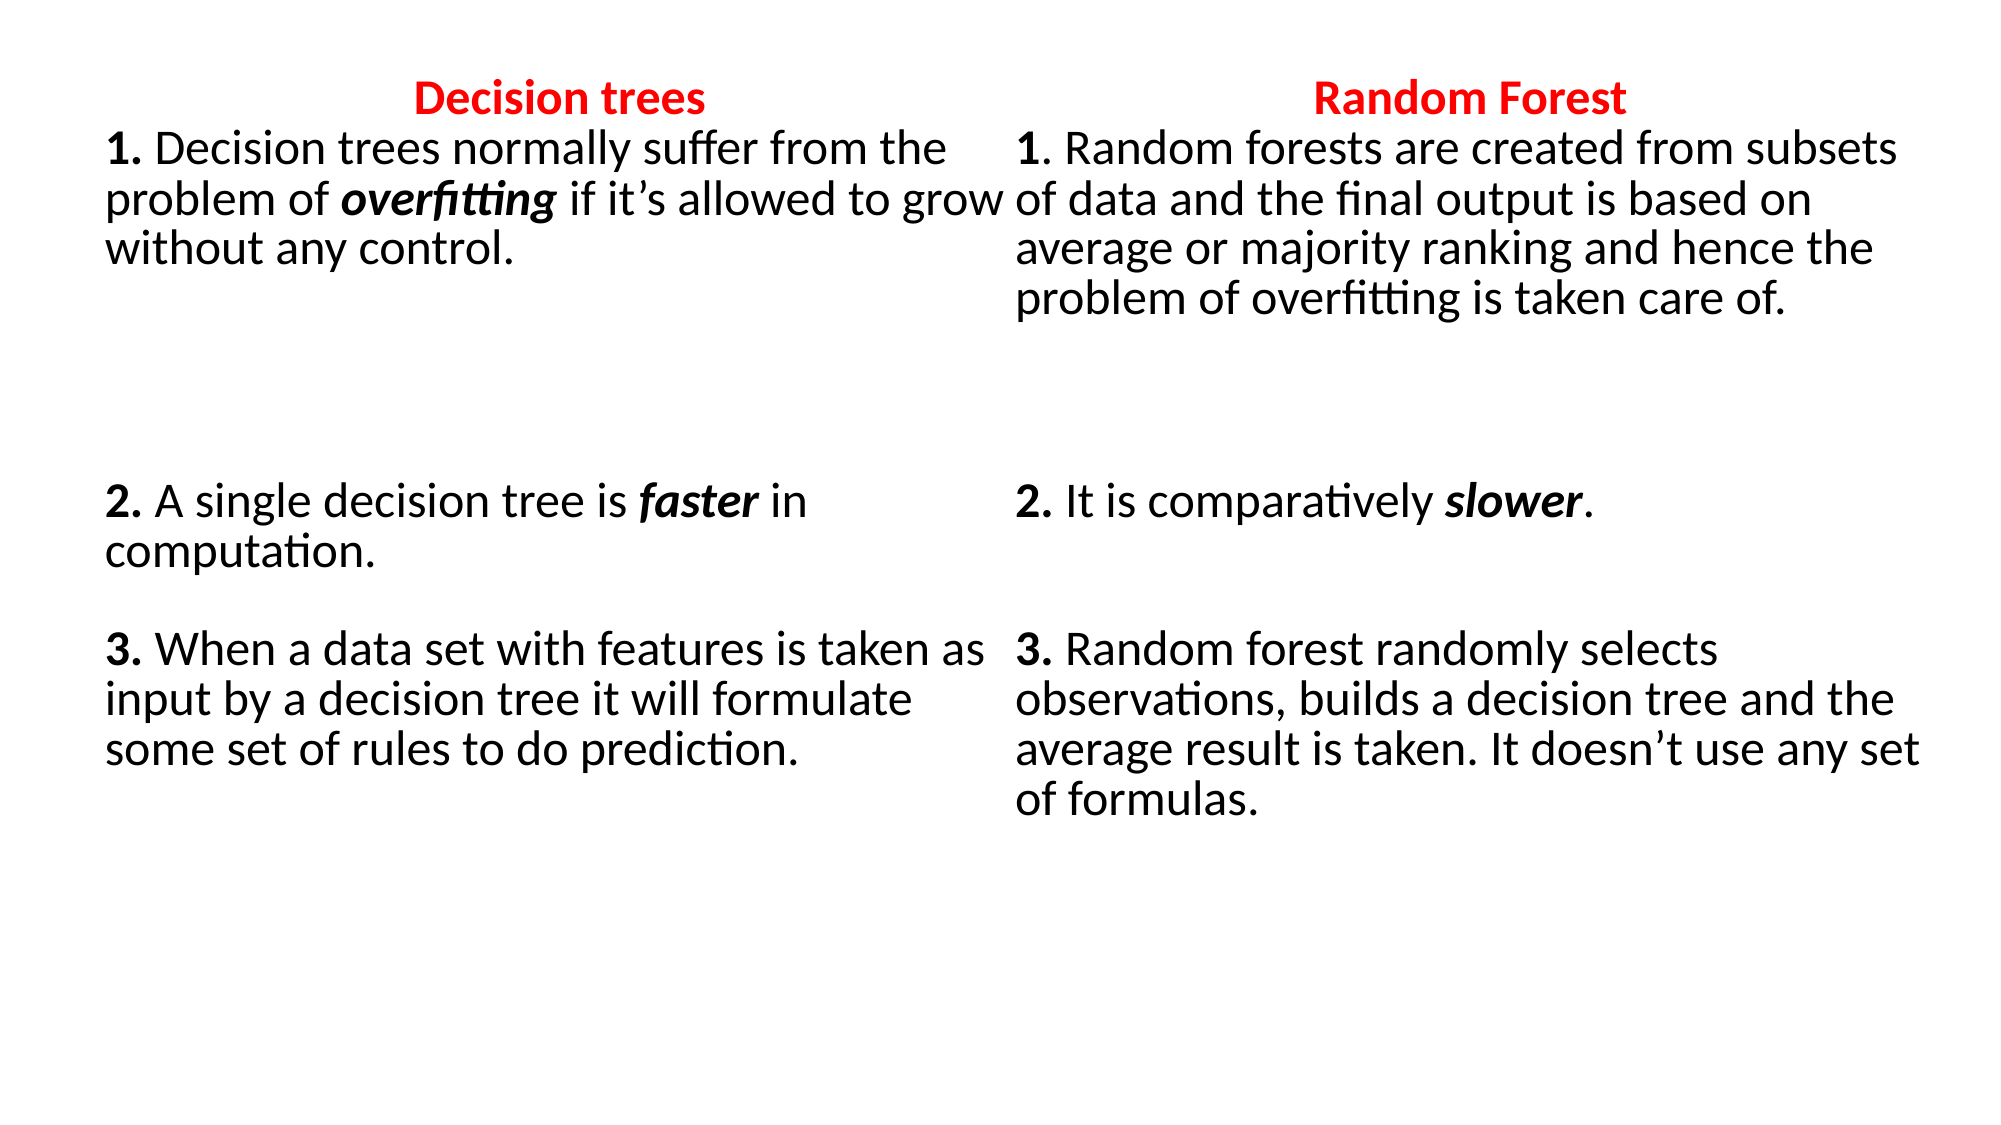

| Decision trees | Random Forest |
| --- | --- |
| 1. Decision trees normally suffer from the problem of overfitting if it’s allowed to grow without any control. | 1. Random forests are created from subsets of data and the final output is based on average or majority ranking and hence the problem of overfitting is taken care of. |
| 2. A single decision tree is faster in computation. | 2. It is comparatively slower. |
| 3. When a data set with features is taken as input by a decision tree it will formulate some set of rules to do prediction. | 3. Random forest randomly selects observations, builds a decision tree and the average result is taken. It doesn’t use any set of formulas. |